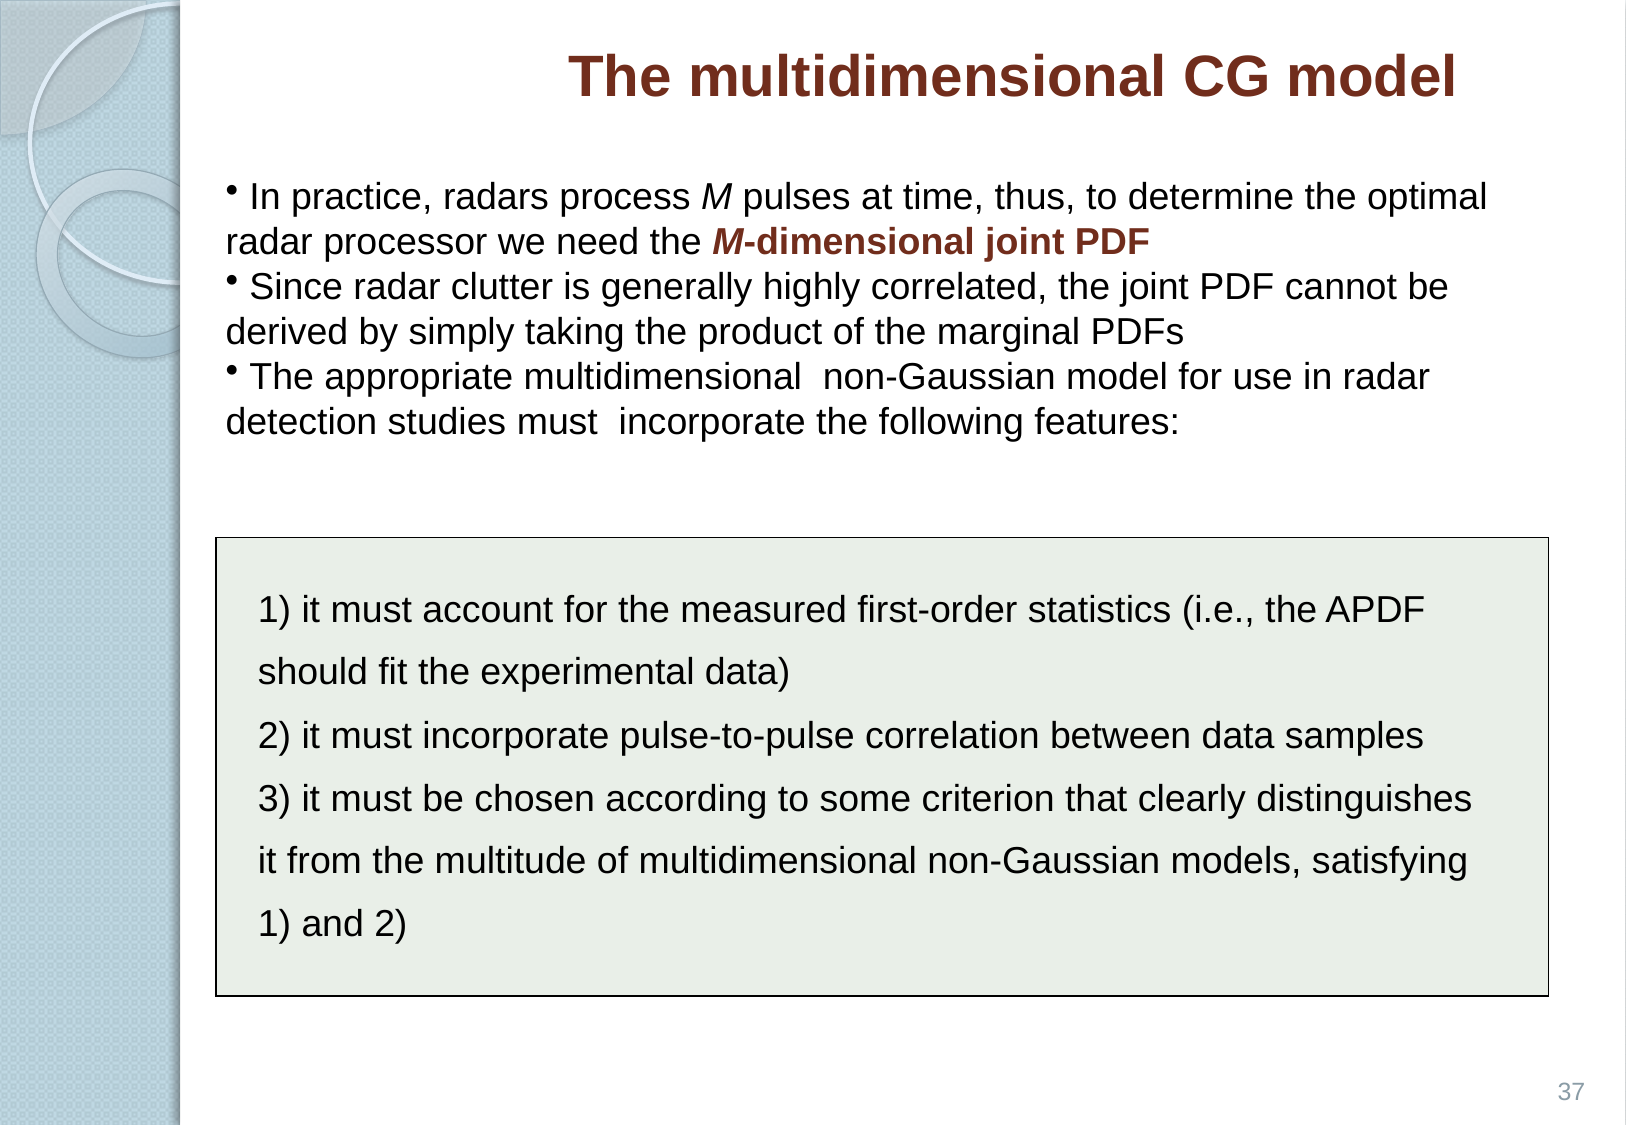

The multidimensional CG model
 In practice, radars process M pulses at time, thus, to determine the optimal radar processor we need the M-dimensional joint PDF
 Since radar clutter is generally highly correlated, the joint PDF cannot be derived by simply taking the product of the marginal PDFs
 The appropriate multidimensional  non-Gaussian model for use in radar detection studies must  incorporate the following features:

1) it must account for the measured first-order statistics (i.e., the APDF should fit the experimental data)
2) it must incorporate pulse-to-pulse correlation between data samples
3) it must be chosen according to some criterion that clearly distinguishes it from the multitude of multidimensional non-Gaussian models, satisfying 1) and 2)
37